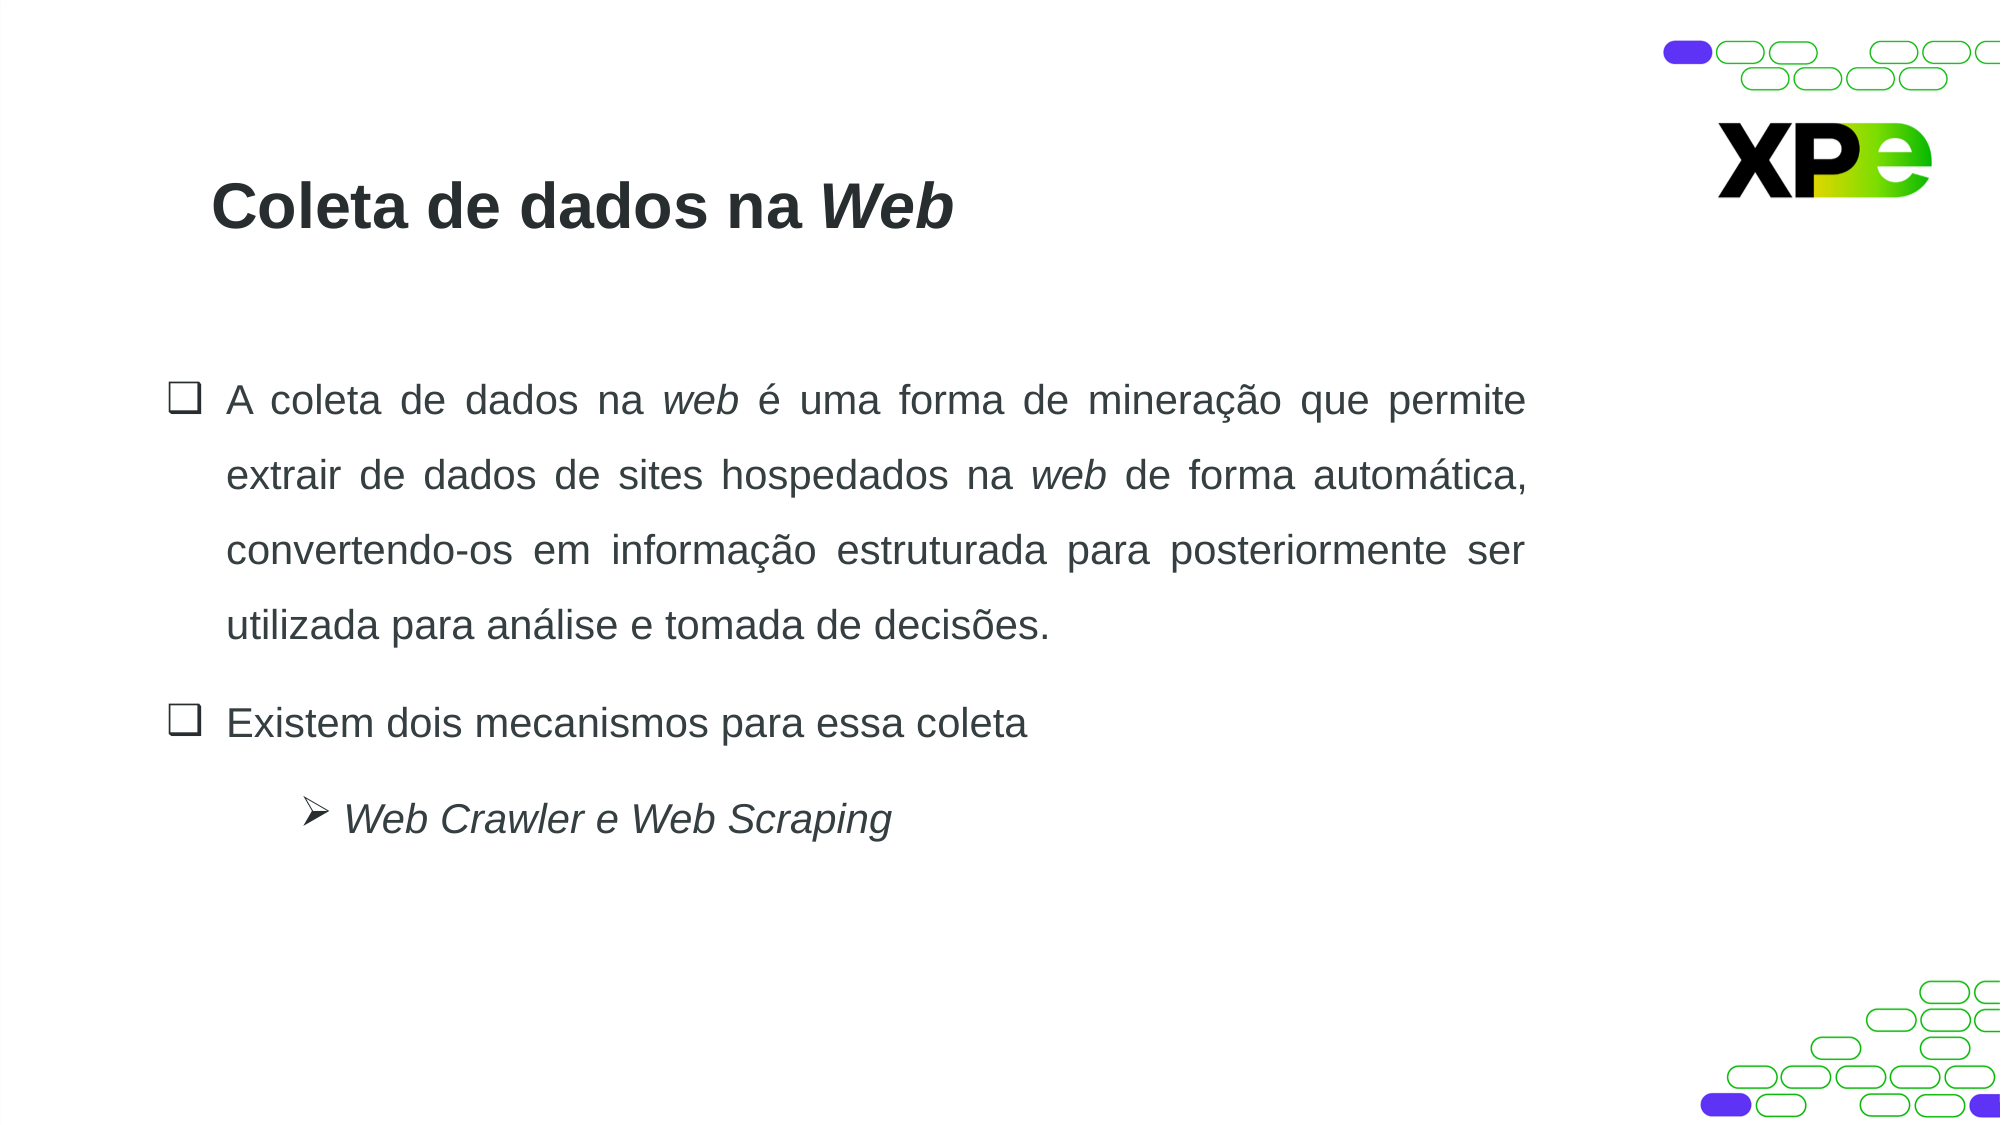

# Coleta de dados na Web
A coleta de dados na web é uma forma de mineração que permite  extrair de dados de sites hospedados na web de forma automática,  convertendo-os em informação estruturada para posteriormente ser  utilizada para análise e tomada de decisões.

Existem dois mecanismos para essa coleta
Web Crawler e Web Scraping